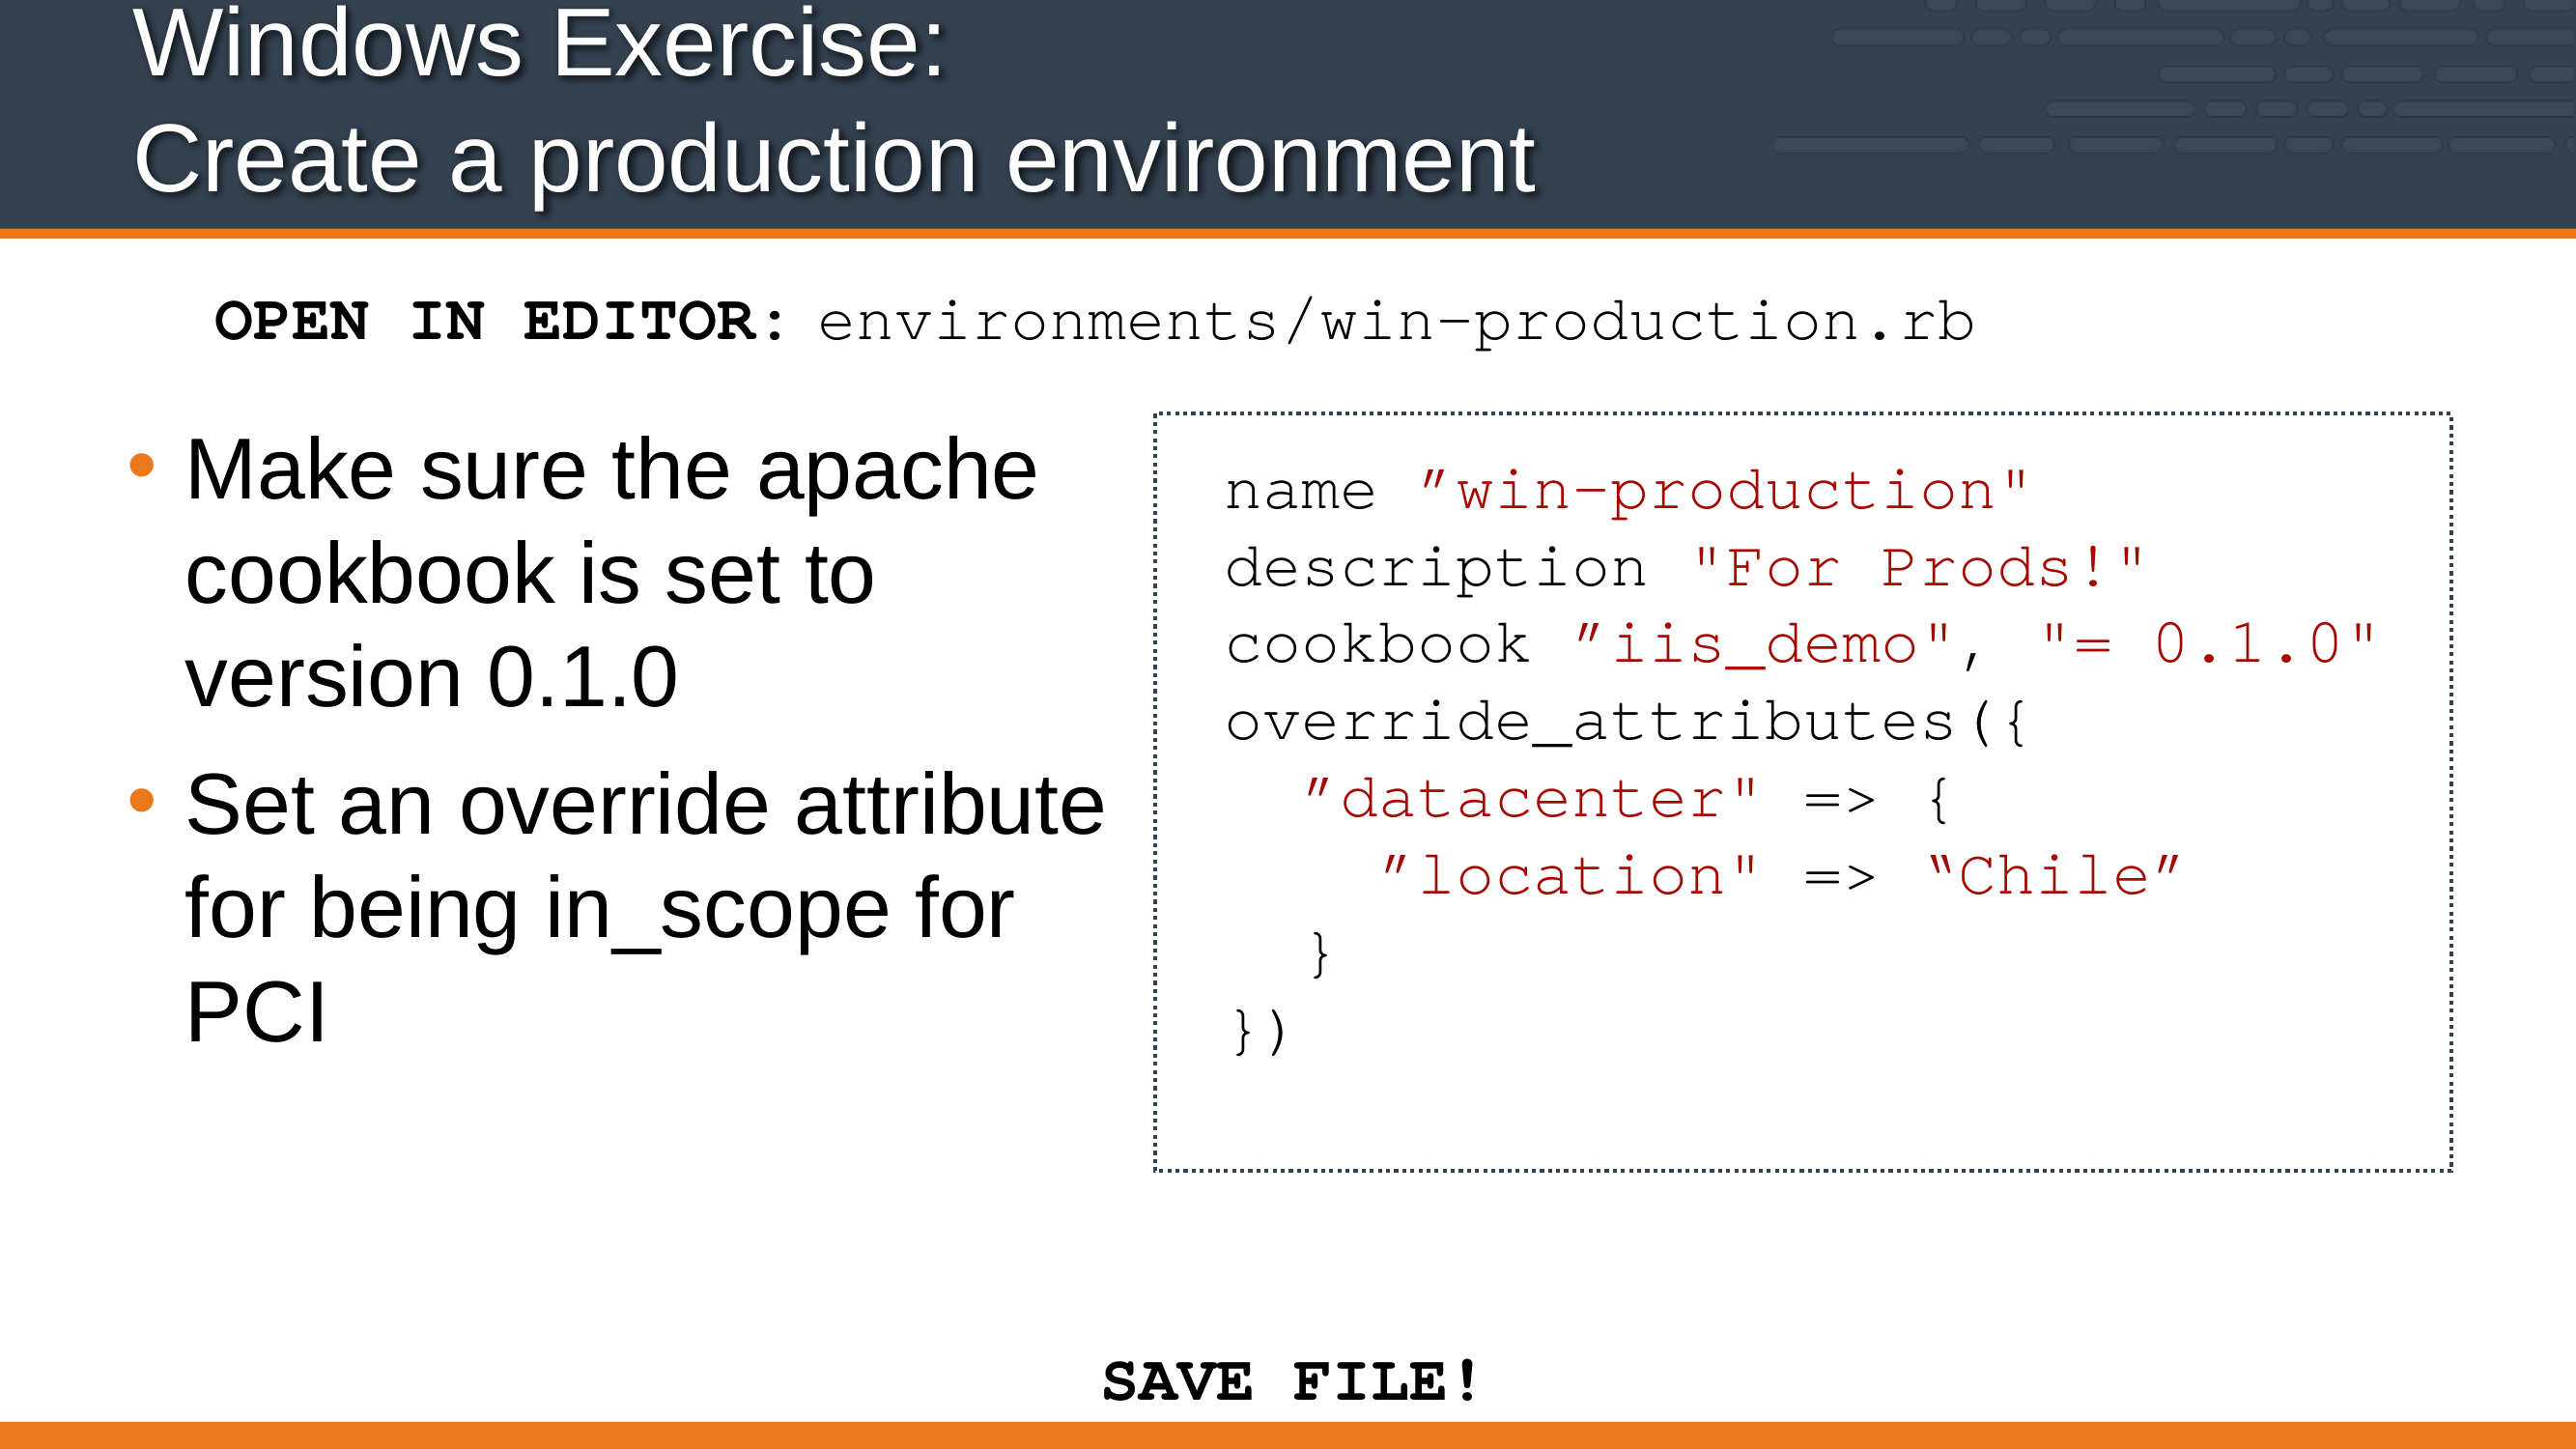

# Windows Exercise: Create a production environment
environments/win-production.rb
OPEN IN EDITOR:
Make sure the apache cookbook is set to version 0.1.0
Set an override attribute for being in_scope for PCI
 name ”win-production"
 description "For Prods!"
 cookbook ”iis_demo", "= 0.1.0"
 override_attributes({
   ”datacenter" => {
     ”location" => “Chile”
   }
 })
SAVE FILE!